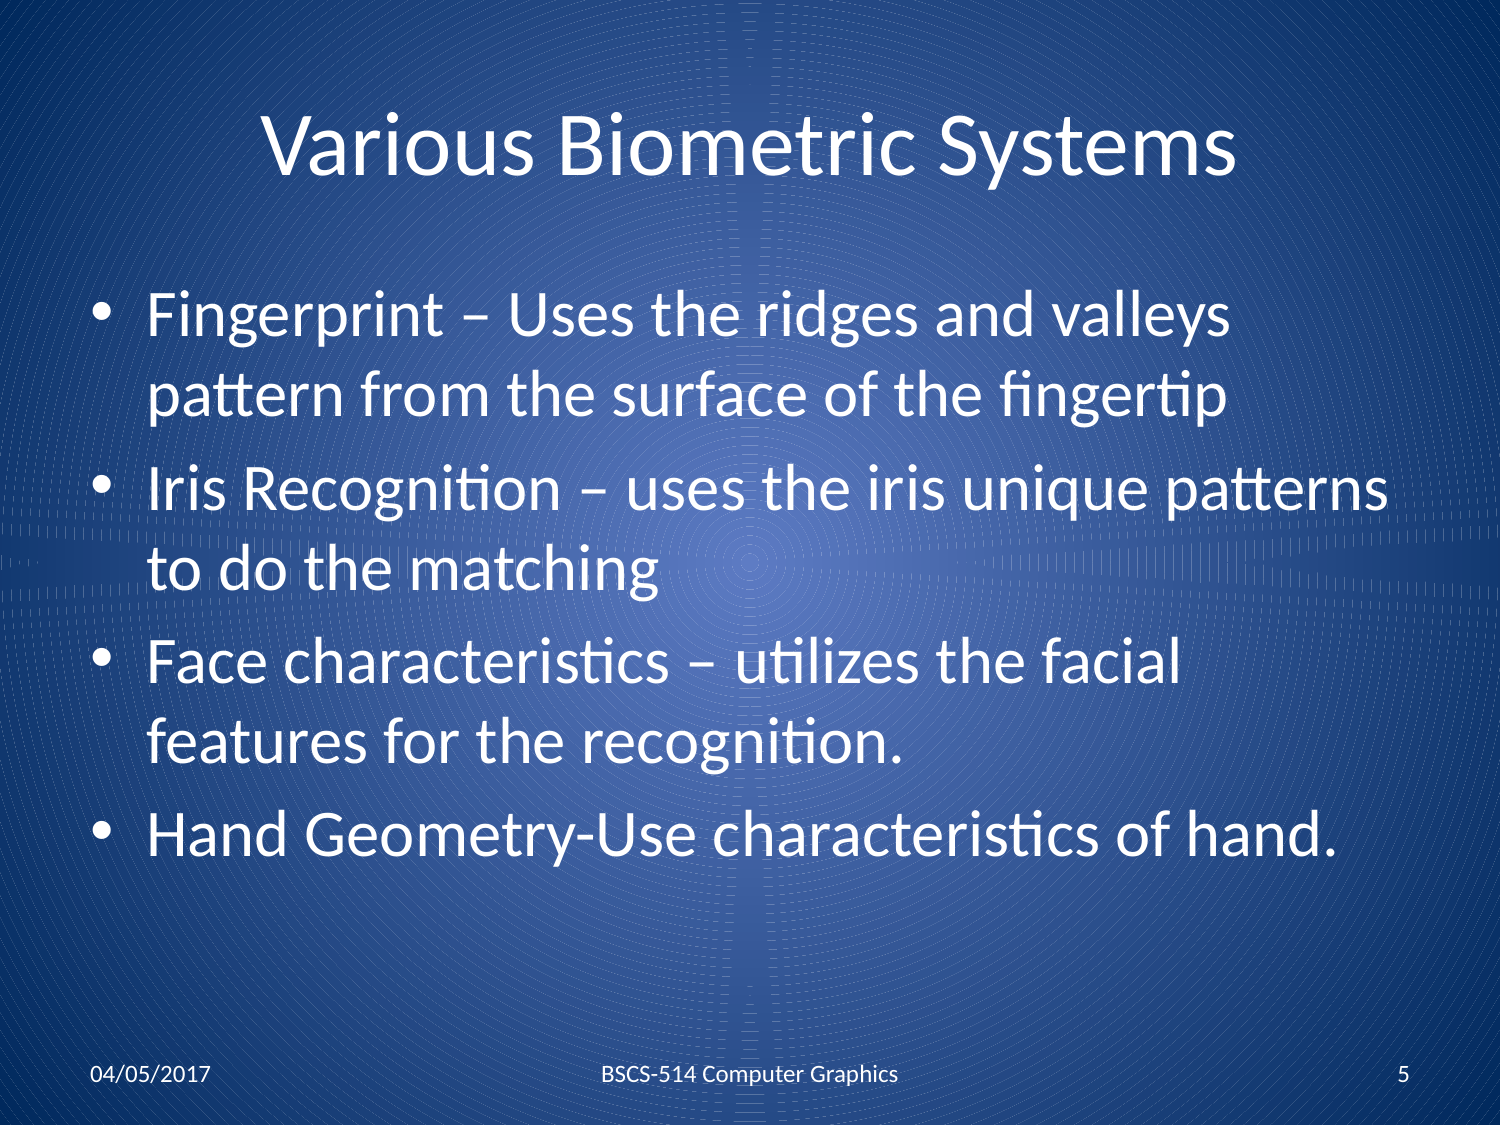

# Various Biometric Systems
Fingerprint – Uses the ridges and valleys pattern from the surface of the fingertip
Iris Recognition – uses the iris unique patterns to do the matching
Face characteristics – utilizes the facial features for the recognition.
Hand Geometry-Use characteristics of hand.
04/05/2017
BSCS-514 Computer Graphics
5